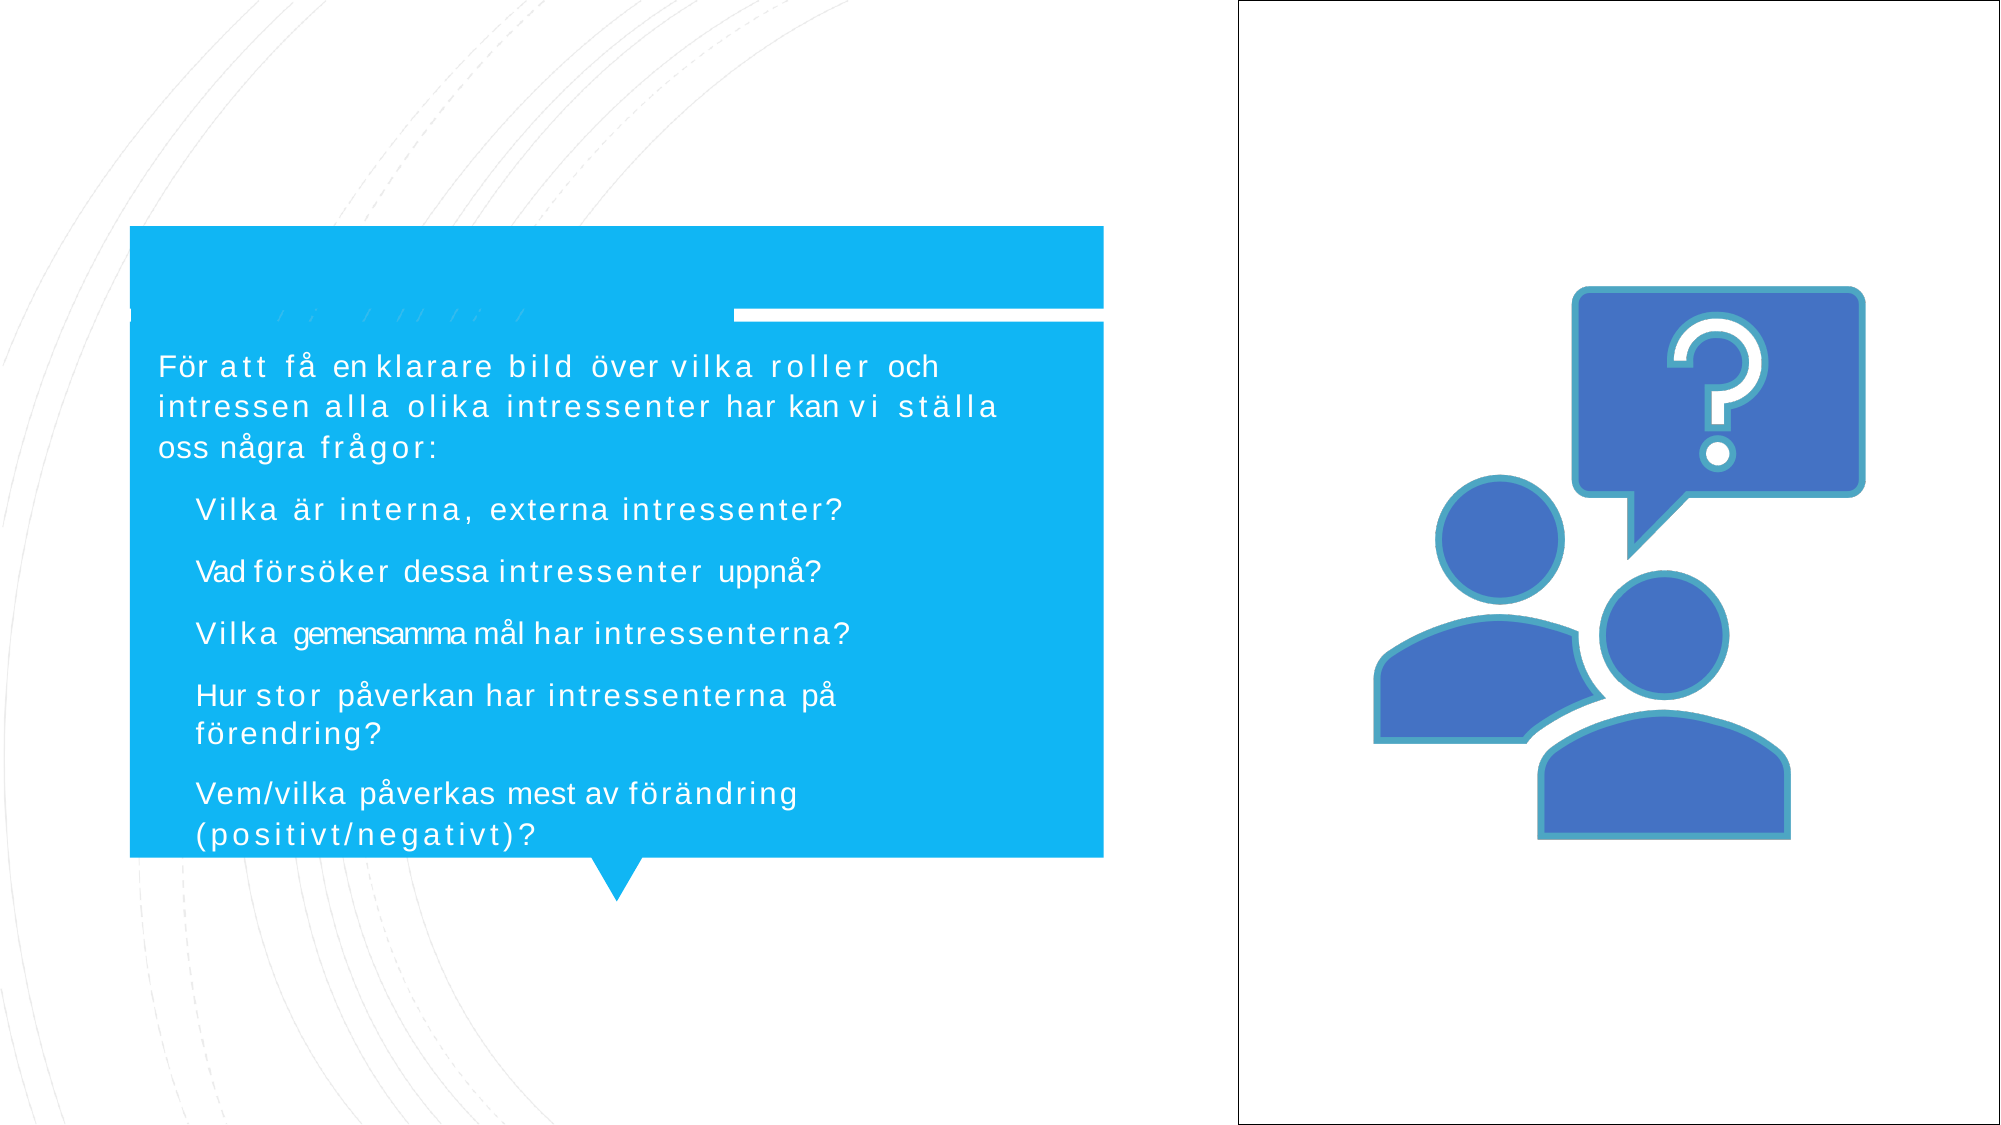

För att få en klarare bild över vilka roller och  intressen alla olika intressenter har kan vi ställa  oss några frågor:
Vilka är interna, externa intressenter?  Vad försöker dessa intressenter uppnå?  Vilka gemensamma mål har intressenterna?
Hur stor påverkan har intressenterna på förendring?
Vem/vilka påverkas mest av förändring  (positivt/negativt)?